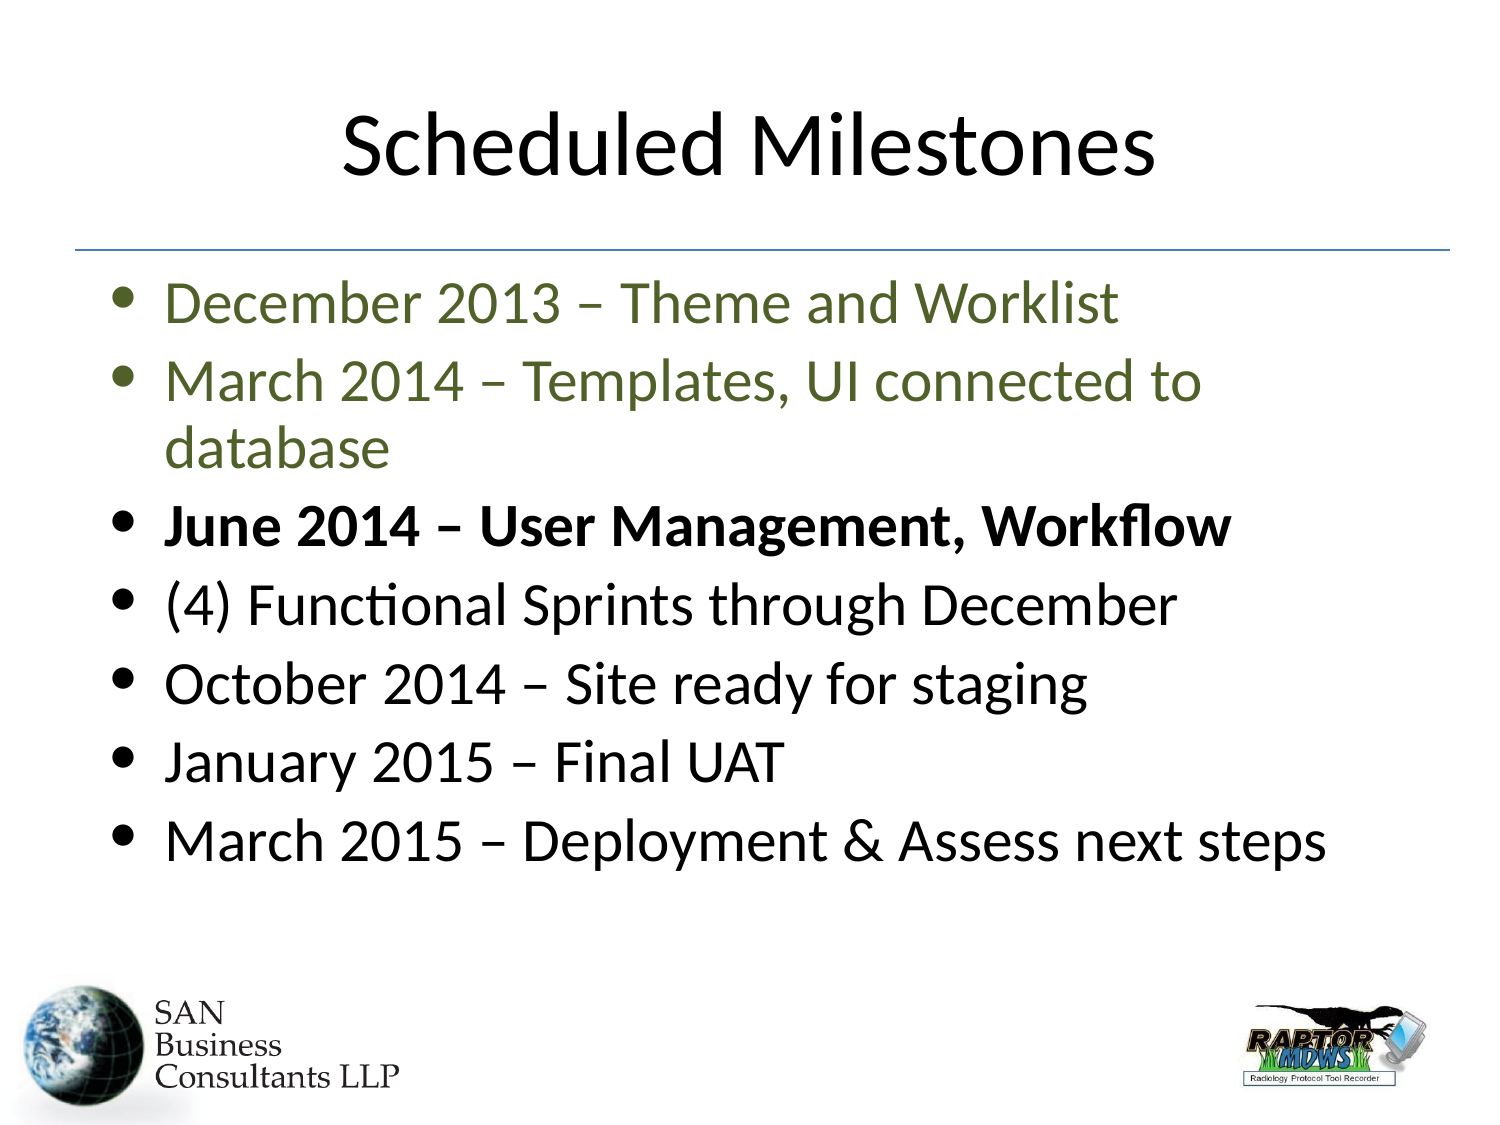

# Scheduled Milestones
December 2013 – Theme and Worklist
March 2014 – Templates, UI connected to database
June 2014 – User Management, Workflow
(4) Functional Sprints through December
October 2014 – Site ready for staging
January 2015 – Final UAT
March 2015 – Deployment & Assess next steps